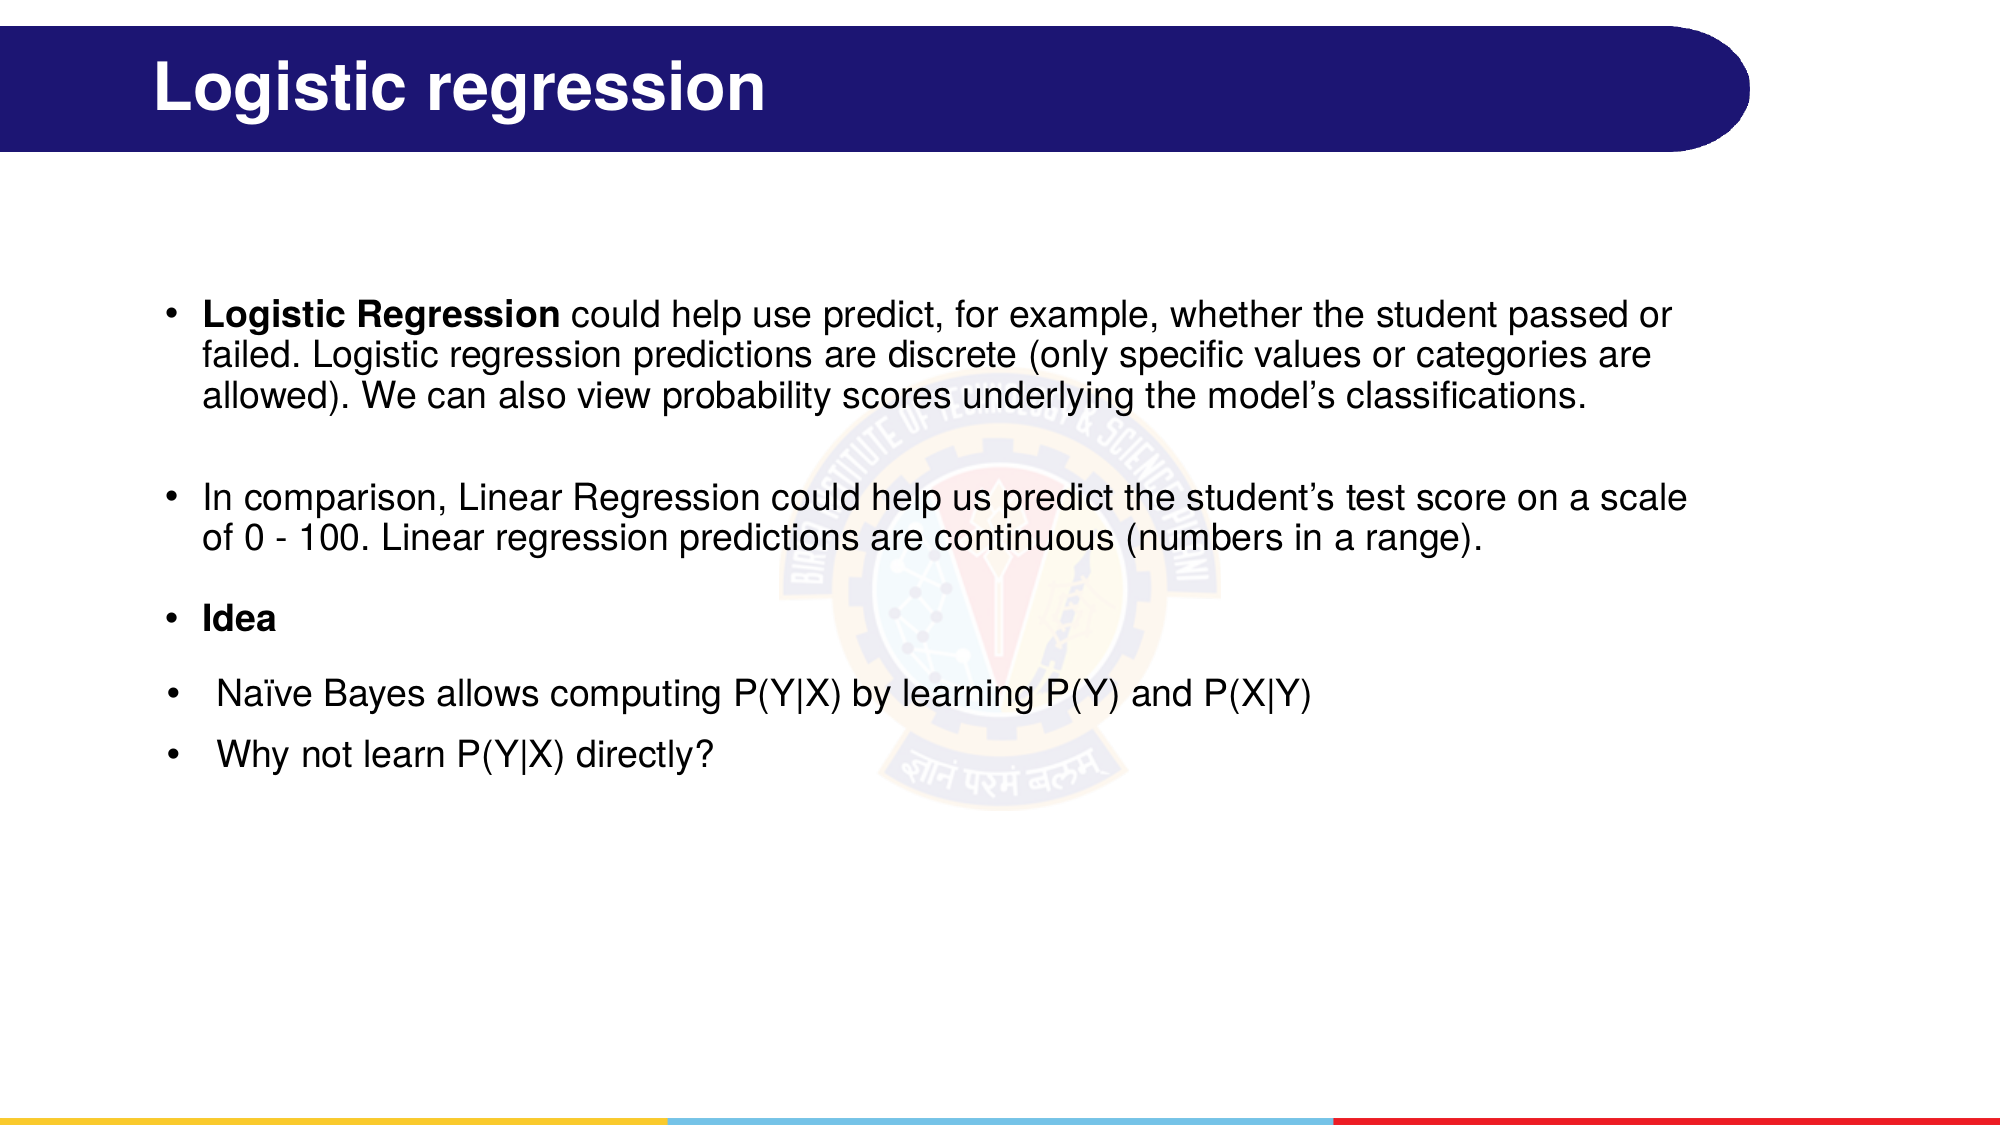

# Logistic regression

Logistic Regression could help use predict, for example, whether the student passed or failed. Logistic regression predictions are discrete (only specific values or categories are allowed). We can also view probability scores underlying the model’s classifications.

In comparison, Linear Regression could help us predict the student’s test score on a scale of 0 - 100. Linear regression predictions are continuous (numbers in a range).

Idea
Naïve Bayes allows computing P(Y|X) by learning P(Y) and P(X|Y)
Why not learn P(Y|X) directly?